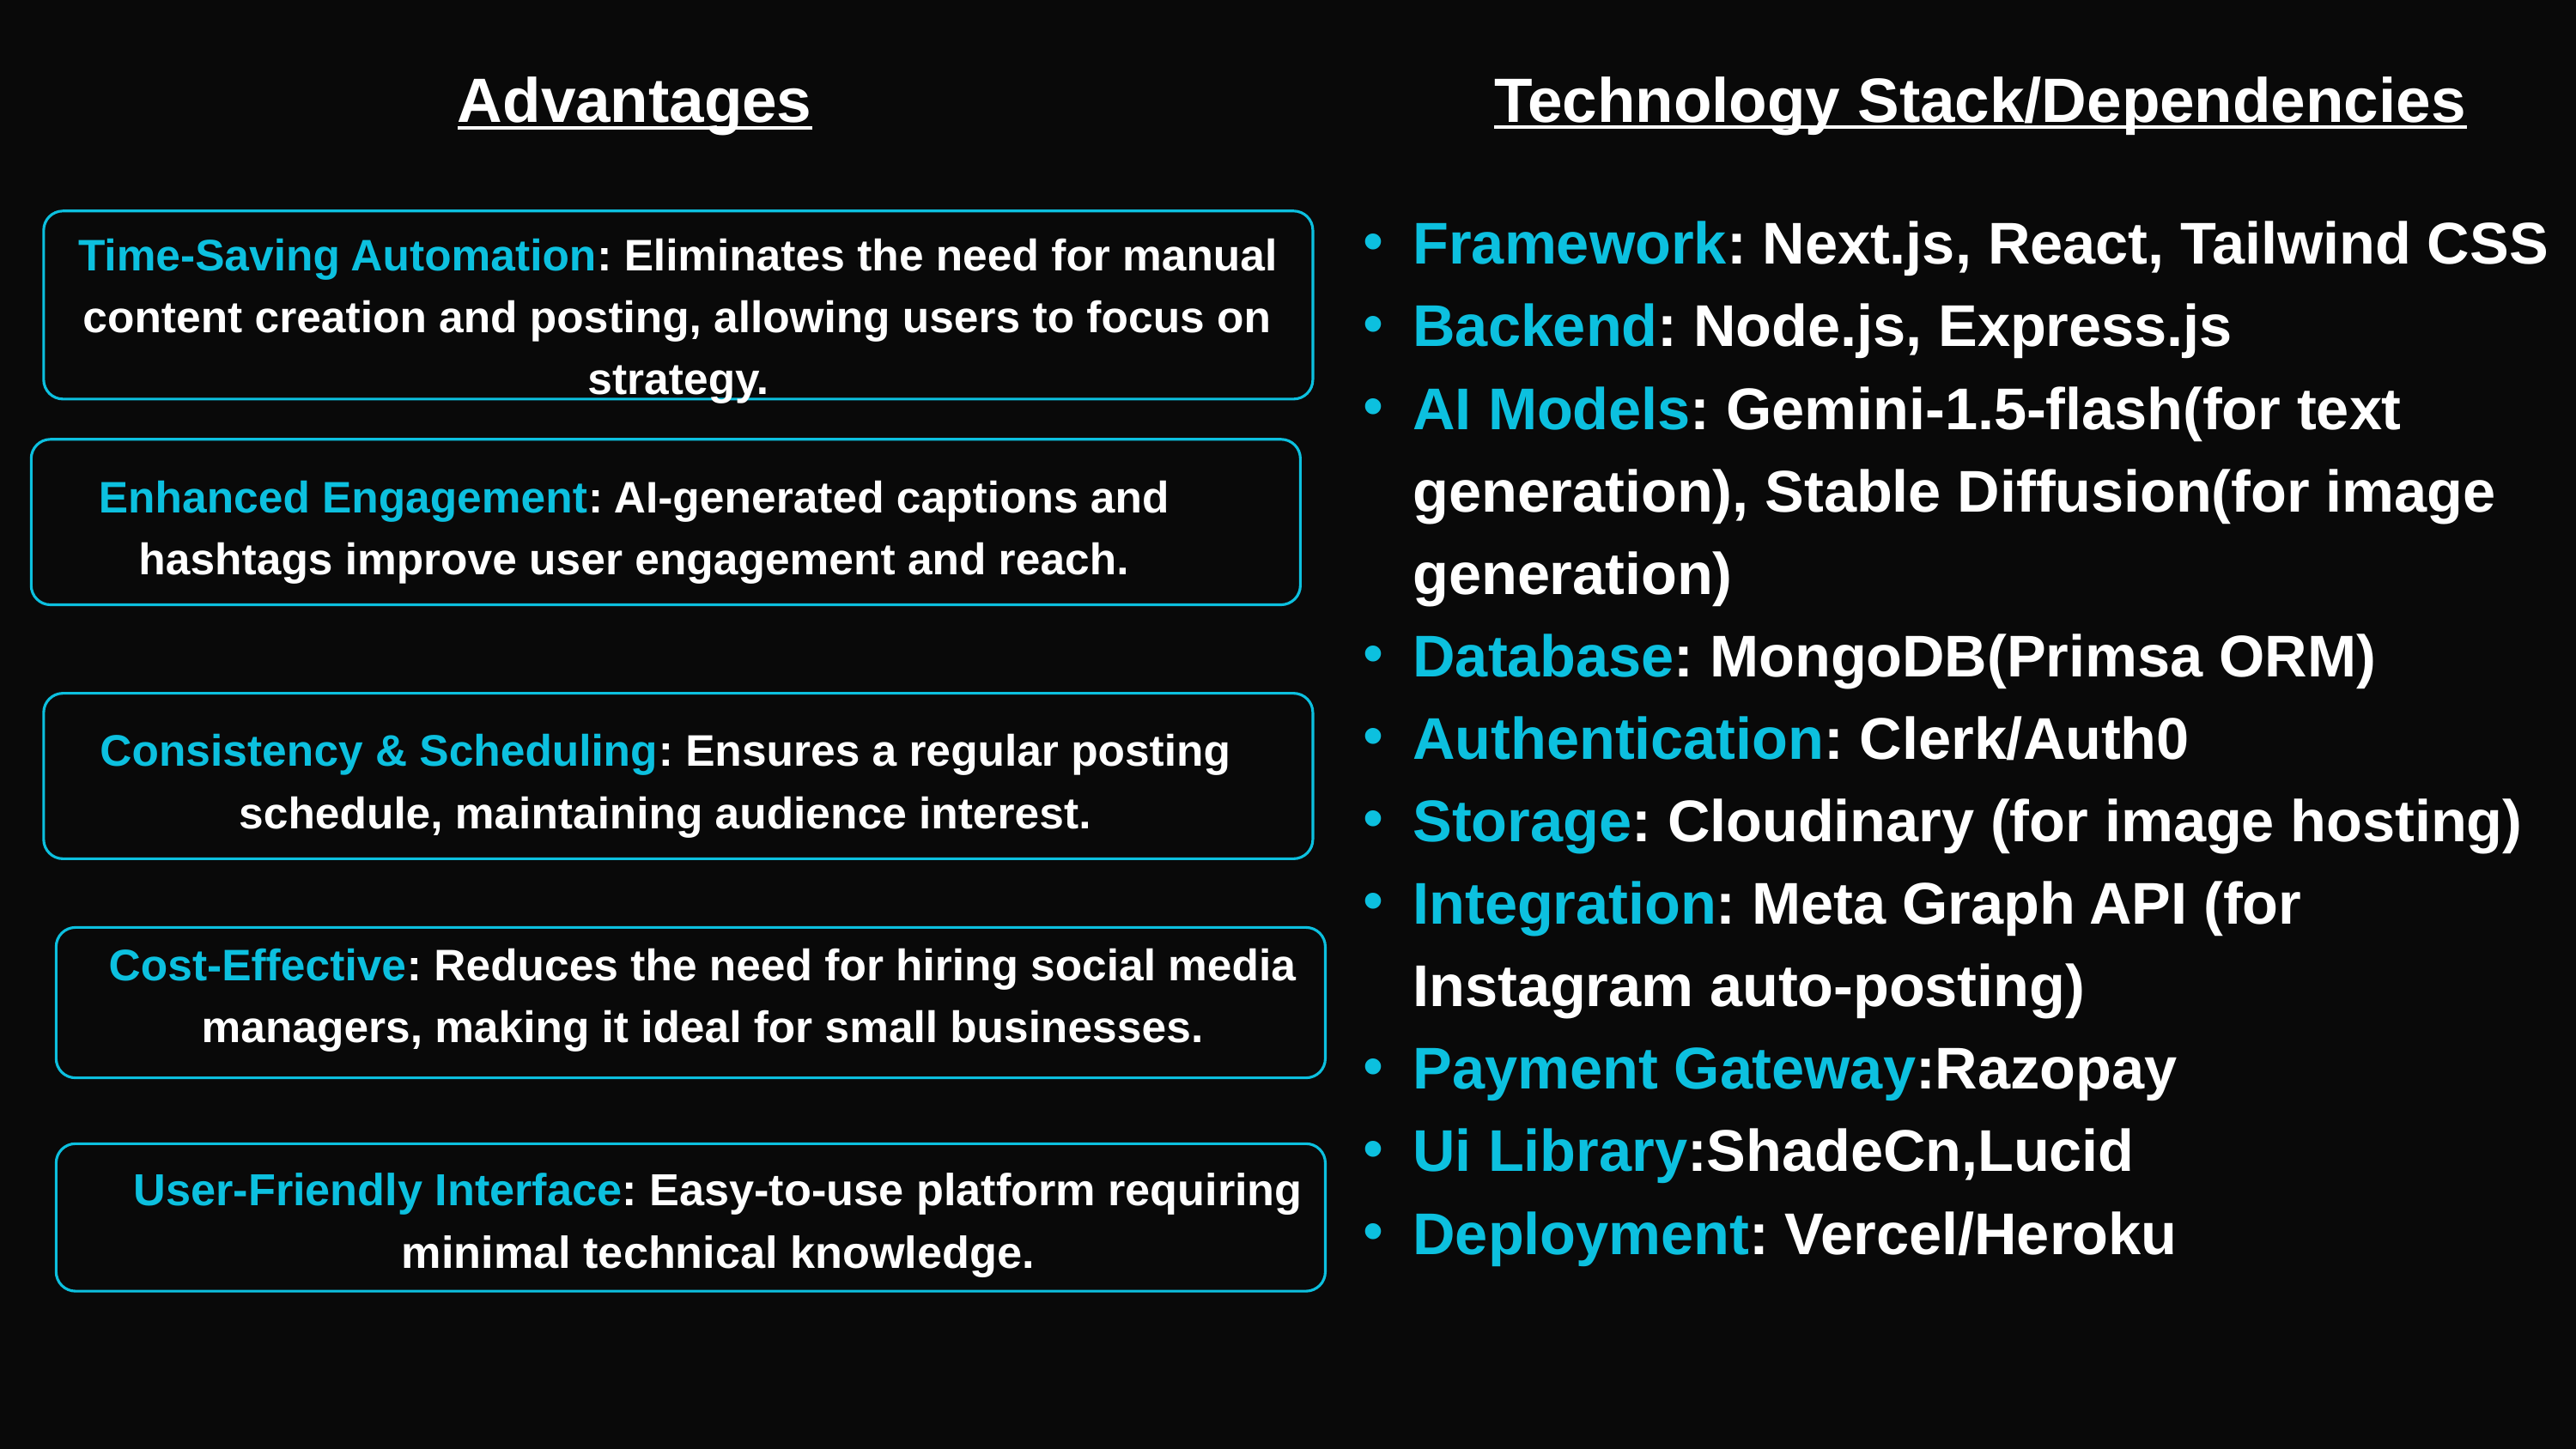

Technology Stack/Dependencies
Advantages
Framework: Next.js, React, Tailwind CSS
Backend: Node.js, Express.js
AI Models: Gemini-1.5-flash(for text generation), Stable Diffusion(for image generation)
Database: MongoDB(Primsa ORM)
Authentication: Clerk/Auth0
Storage: Cloudinary (for image hosting)
Integration: Meta Graph API (for Instagram auto-posting)
Payment Gateway:Razopay
Ui Library:ShadeCn,Lucid
Deployment: Vercel/Heroku

Time-Saving Automation: Eliminates the need for manual content creation and posting, allowing users to focus on strategy.

Enhanced Engagement: AI-generated captions and hashtags improve user engagement and reach.

Consistency & Scheduling: Ensures a regular posting schedule, maintaining audience interest.
Cost-Effective: Reduces the need for hiring social media managers, making it ideal for small businesses.

User-Friendly Interface: Easy-to-use platform requiring minimal technical knowledge.